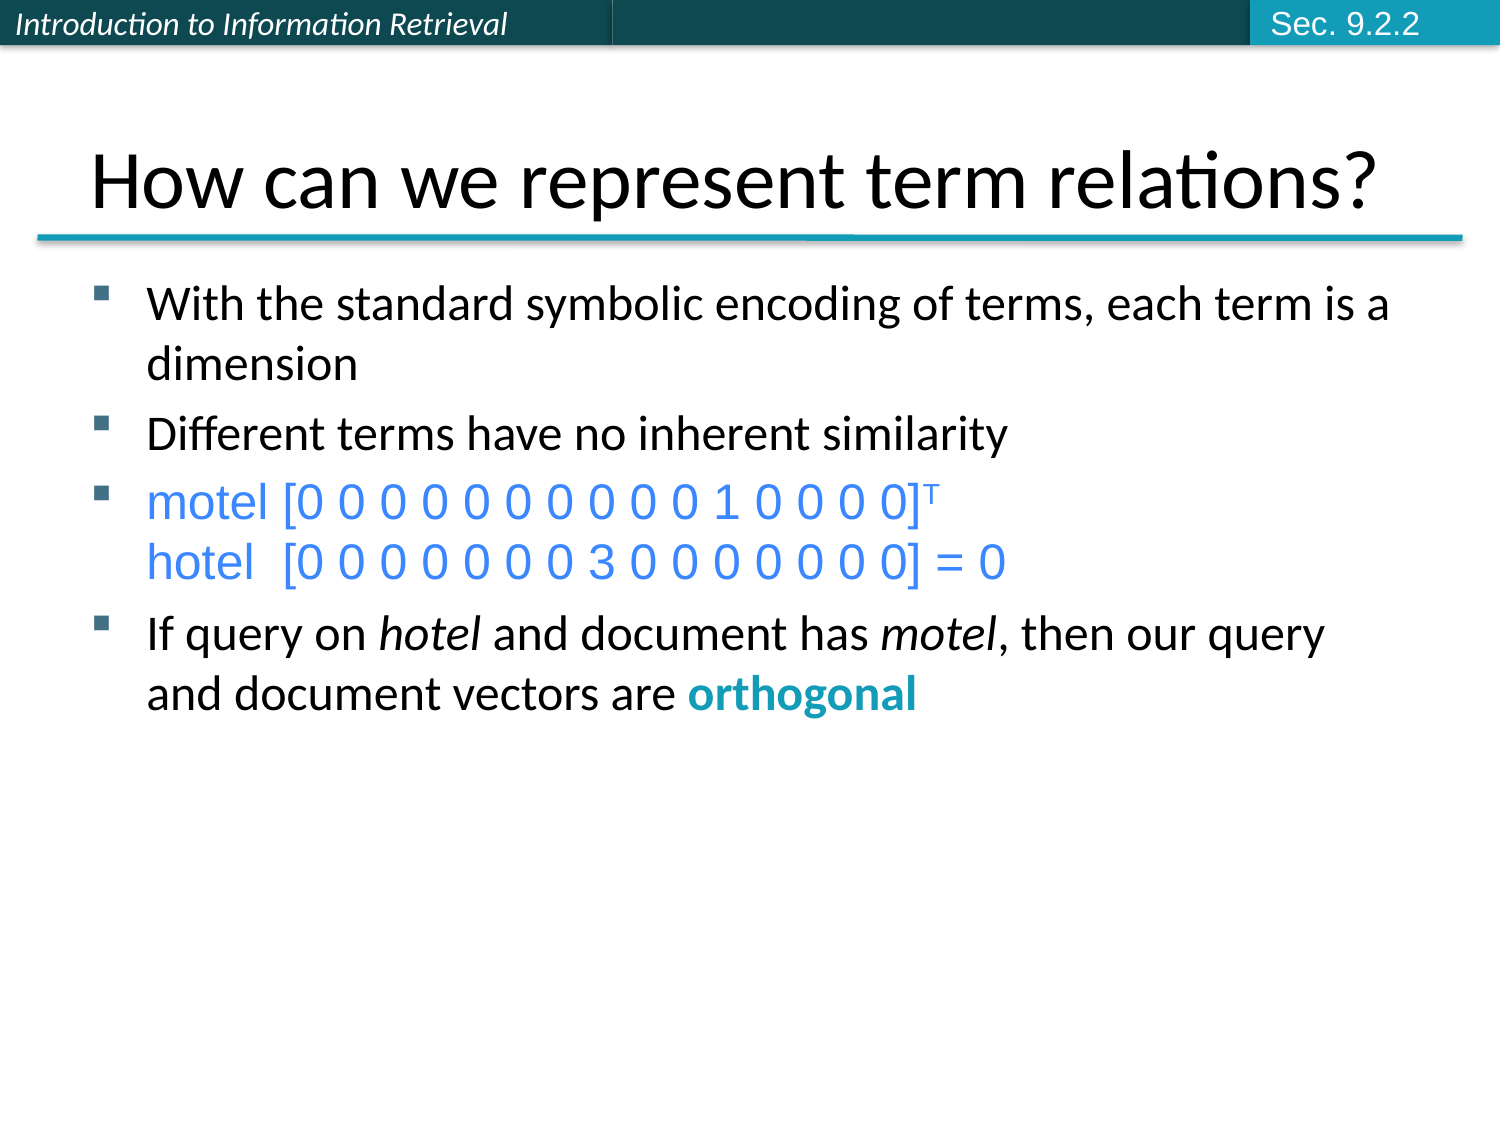

Sec. 9.2.2
# How can we represent term relations?
With the standard symbolic encoding of terms, each term is a dimension
Different terms have no inherent similarity
motel [0 0 0 0 0 0 0 0 0 0 1 0 0 0 0]T
hotel  [0 0 0 0 0 0 0 3 0 0 0 0 0 0 0] = 0
If query on hotel and document has motel, then our query and document vectors are orthogonal